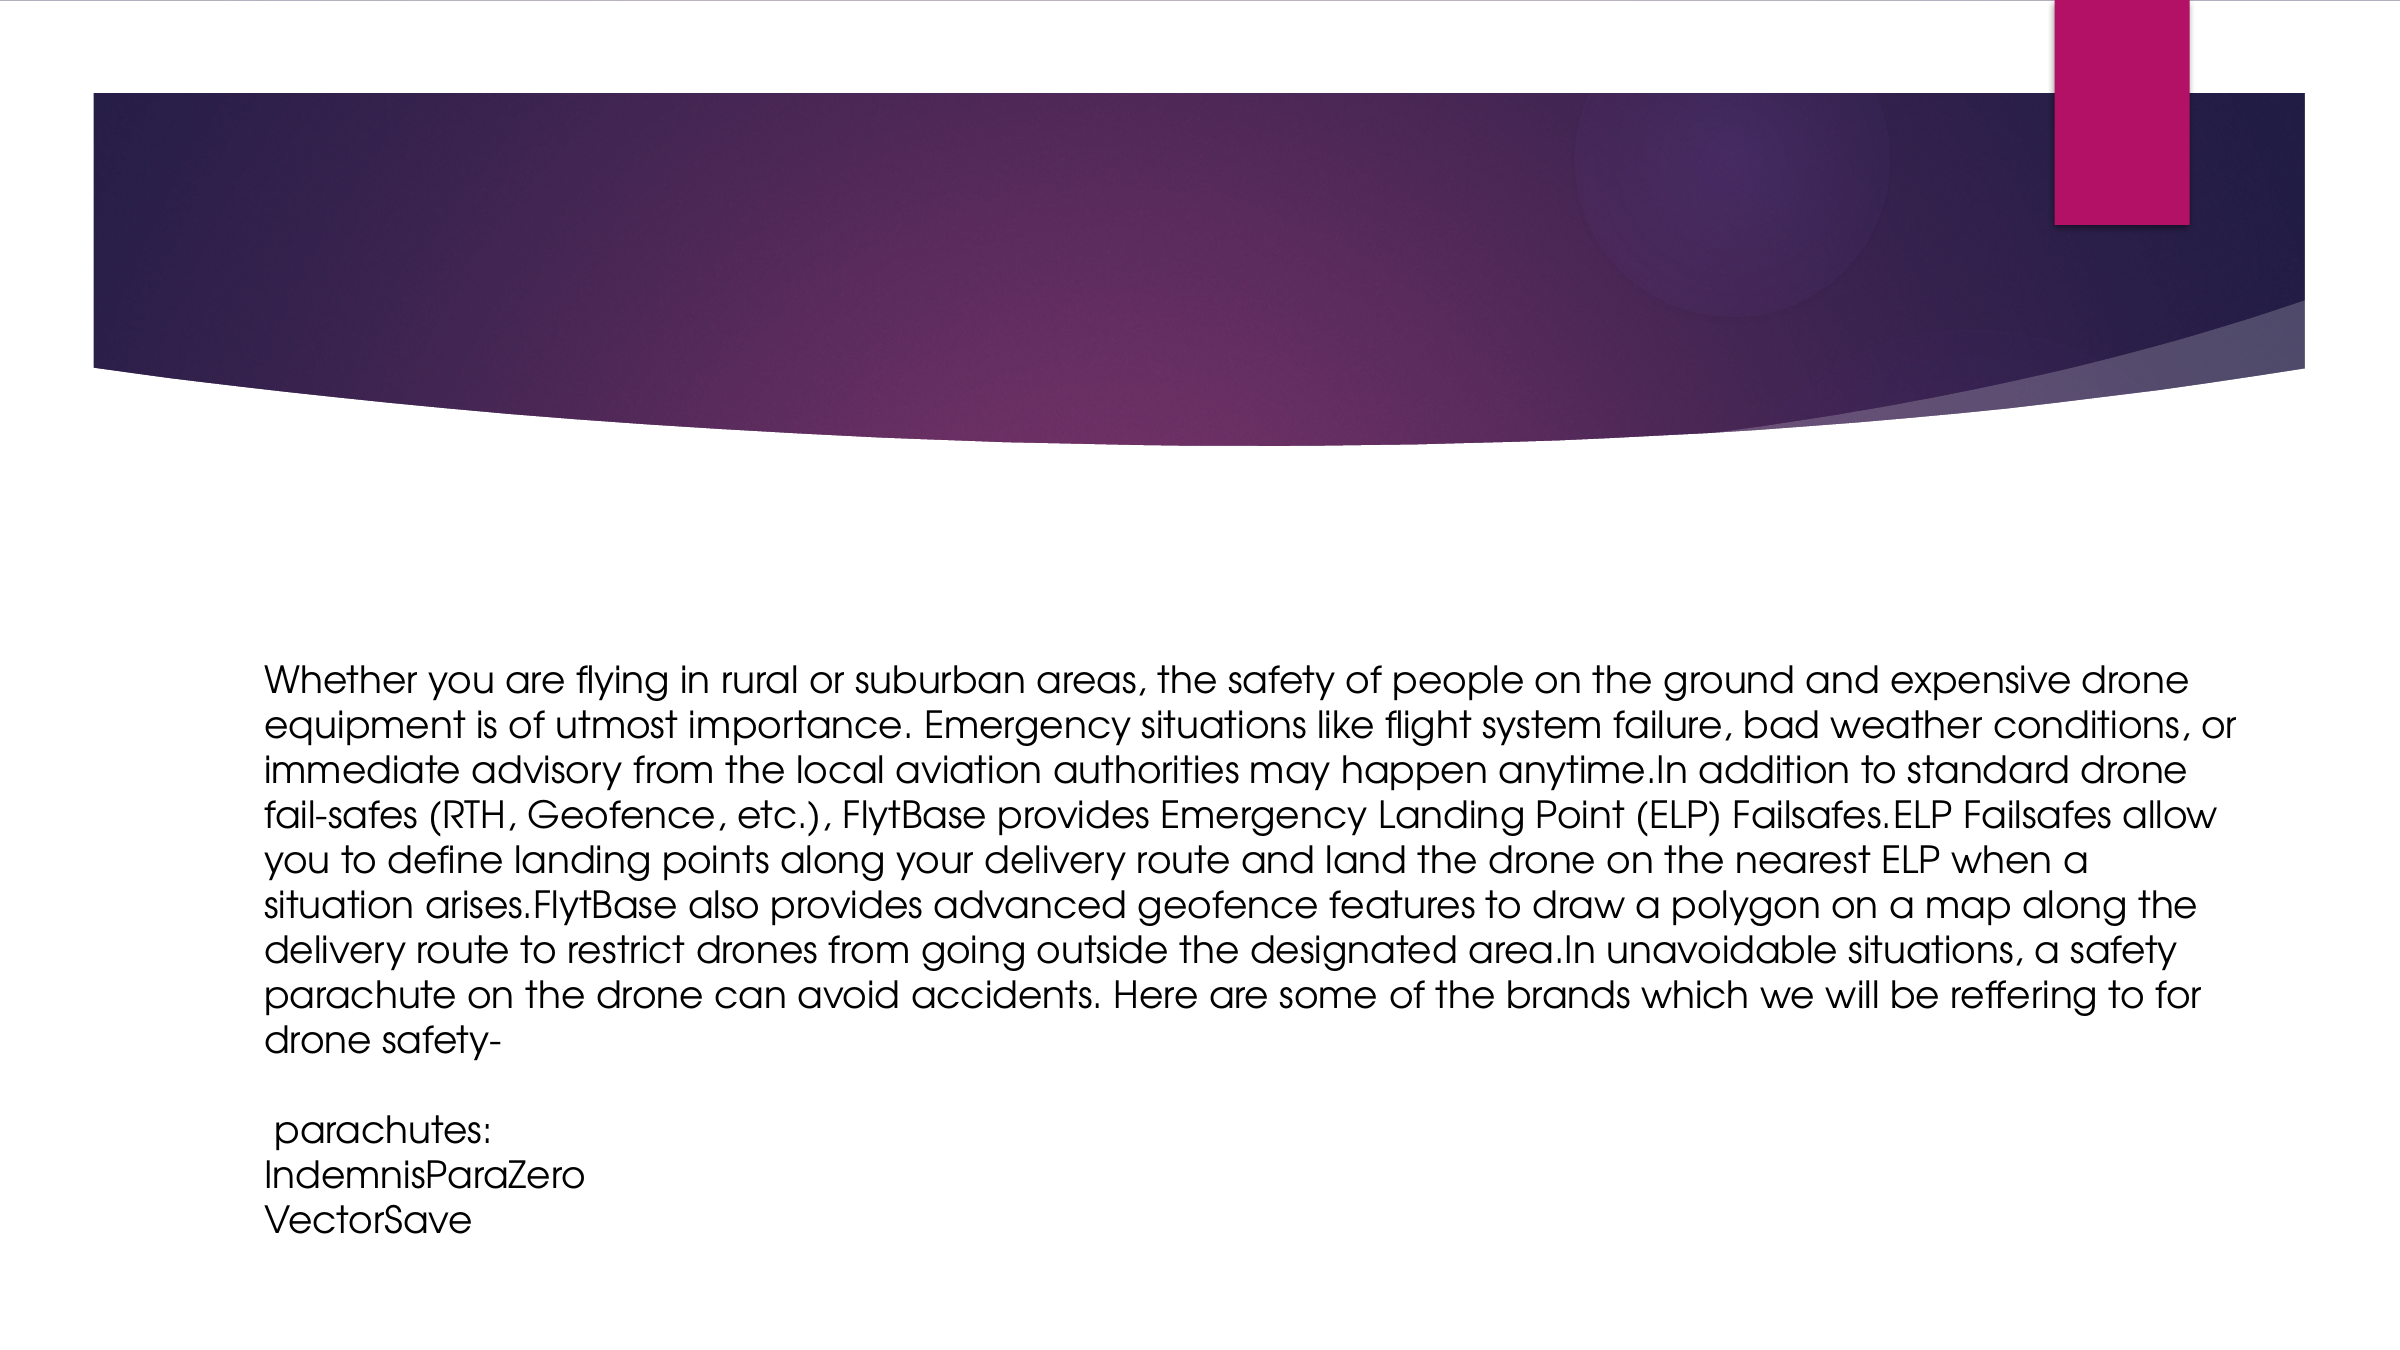

Whether you are flying in rural or suburban areas, the safety of people on the ground and expensive drone equipment is of utmost importance. Emergency situations like flight system failure, bad weather conditions, or immediate advisory from the local aviation authorities may happen anytime.In addition to standard drone fail-safes (RTH, Geofence, etc.), FlytBase provides Emergency Landing Point (ELP) Failsafes.‍ELP Failsafes allow you to define landing points along your delivery route and land the drone on the nearest ELP when a situation arises.FlytBase also provides advanced geofence features to draw a polygon on a map along the delivery route to restrict drones from going outside the designated area.In unavoidable situations, a safety parachute on the drone can avoid accidents. Here are some of the brands which we will be reffering to for  drone safety-

 parachutes:
IndemnisParaZero
VectorSave